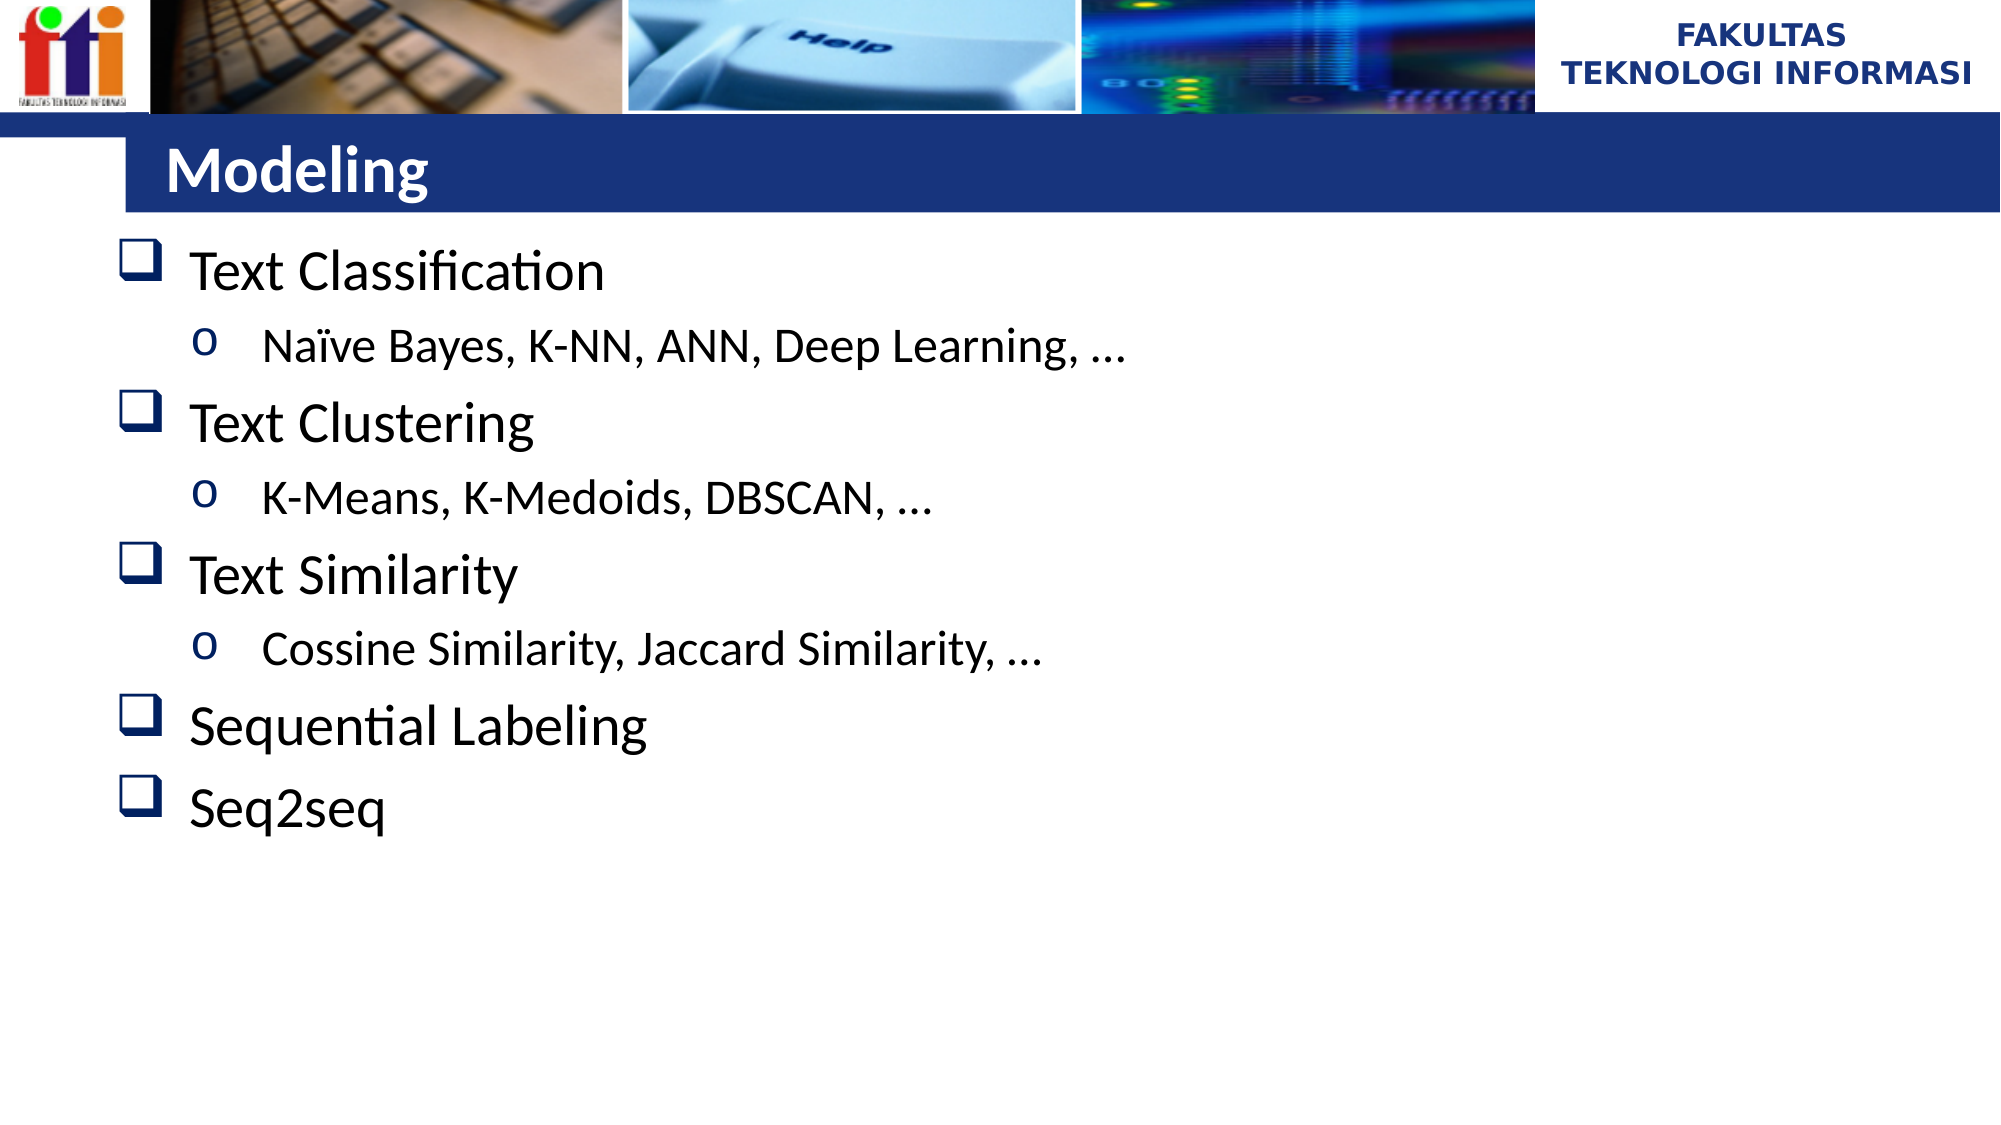

# Modeling
Text Classification
Naïve Bayes, K-NN, ANN, Deep Learning, …
Text Clustering
K-Means, K-Medoids, DBSCAN, …
Text Similarity
Cossine Similarity, Jaccard Similarity, …
Sequential Labeling
Seq2seq